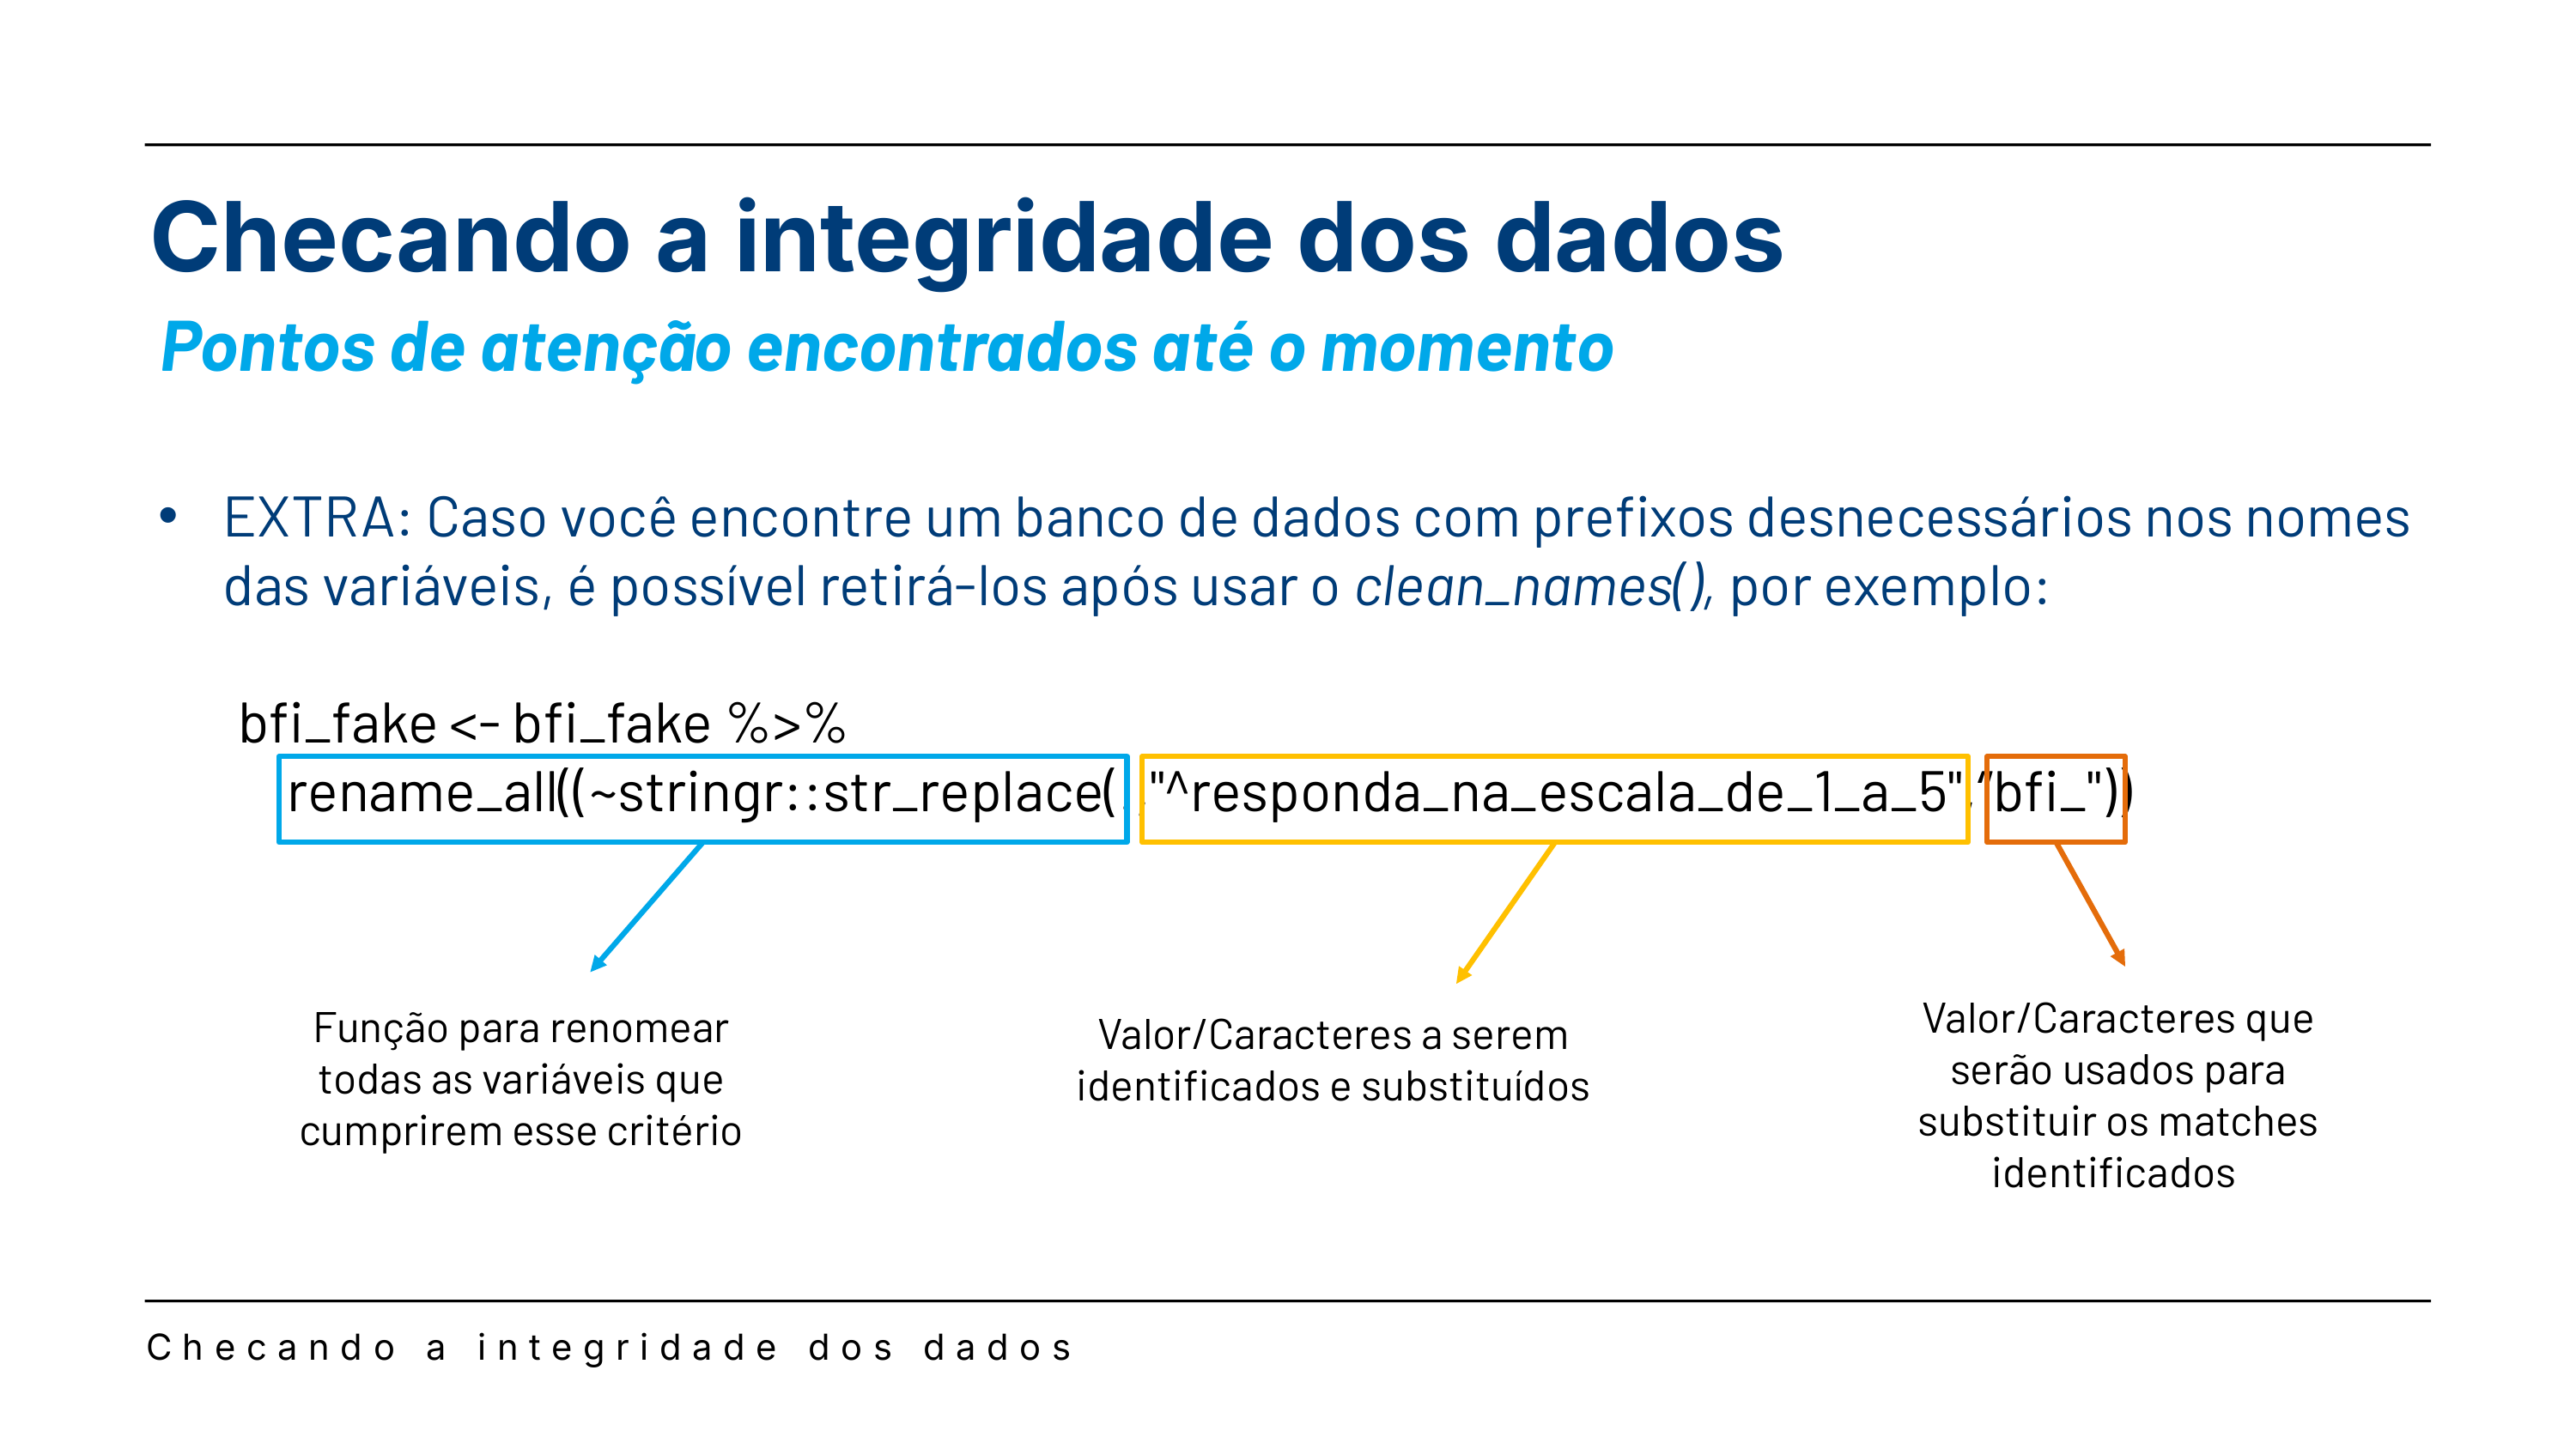

Checando a integridade dos dados
Pontos de atenção encontrados até o momento
EXTRA: Caso você encontre um banco de dados com prefixos desnecessários nos nomes das variáveis, é possível retirá-los após usar o clean_names(), por exemplo:

       bfi_fake <- bfi_fake %>%
	rename_all((~stringr::str_replace(.,"^responda_na_escala_de_1_a_5",“bfi_"))

Valor/Caracteres que serão usados para substituir os matches identificados
Função para renomear todas as variáveis que cumprirem esse critério
Valor/Caracteres a serem identificados e substituídos

Checando a integridade dos dados